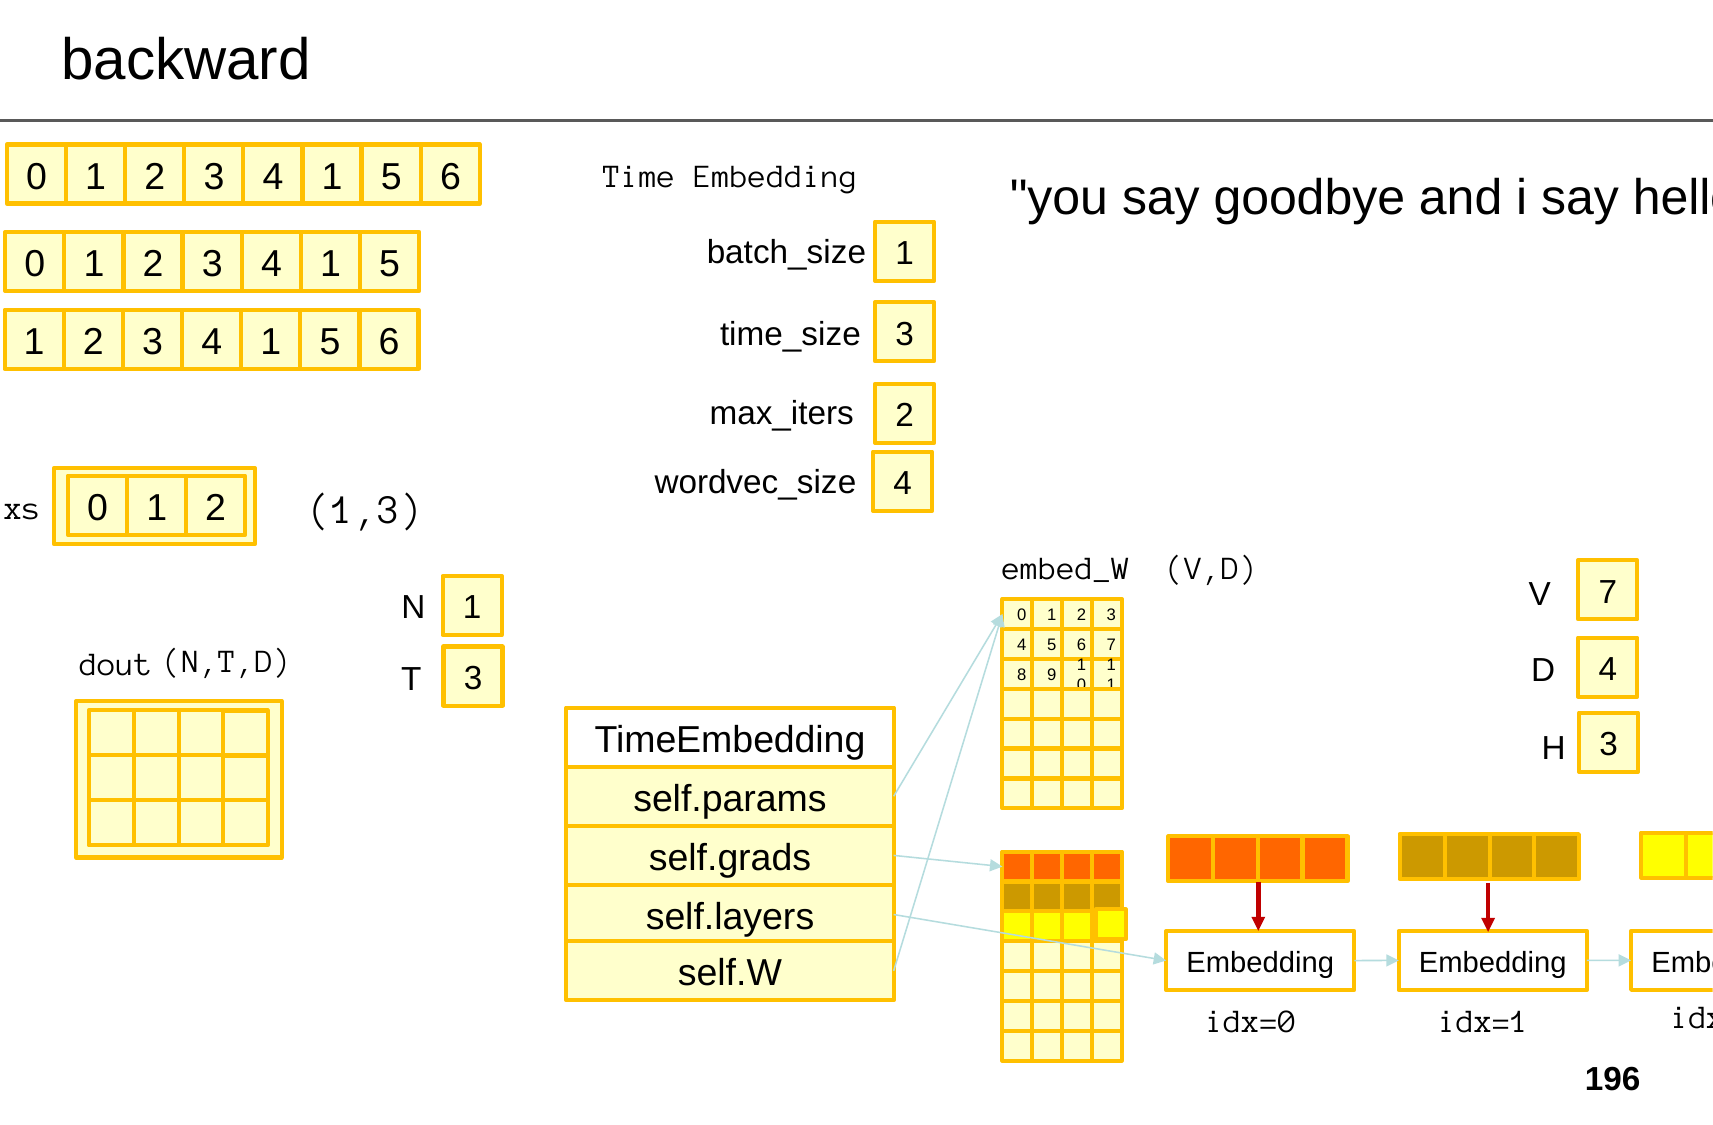

backward
copus
0
1
2
3
4
1
5
6
Time Embedding
"you say goodbye and i say hello ."
1
batch_size
0
1
2
3
4
1
5
xs
3
time_size
1
2
3
4
1
5
6
ts
2
max_iters
4
wordvec_size

(1,3)
0
1
2
xs
embed_W  (V,D)
7
V
1
N
0
1
2
3
4
5
6
7
8
9
10
11

(N,T,D)
dout
4
D
3
T

TimeEmbedding

3
H

self.params

self.grads

self.layers

Embedding
Embedding
Embedding
self.W

idx=2
idx=0
idx=1